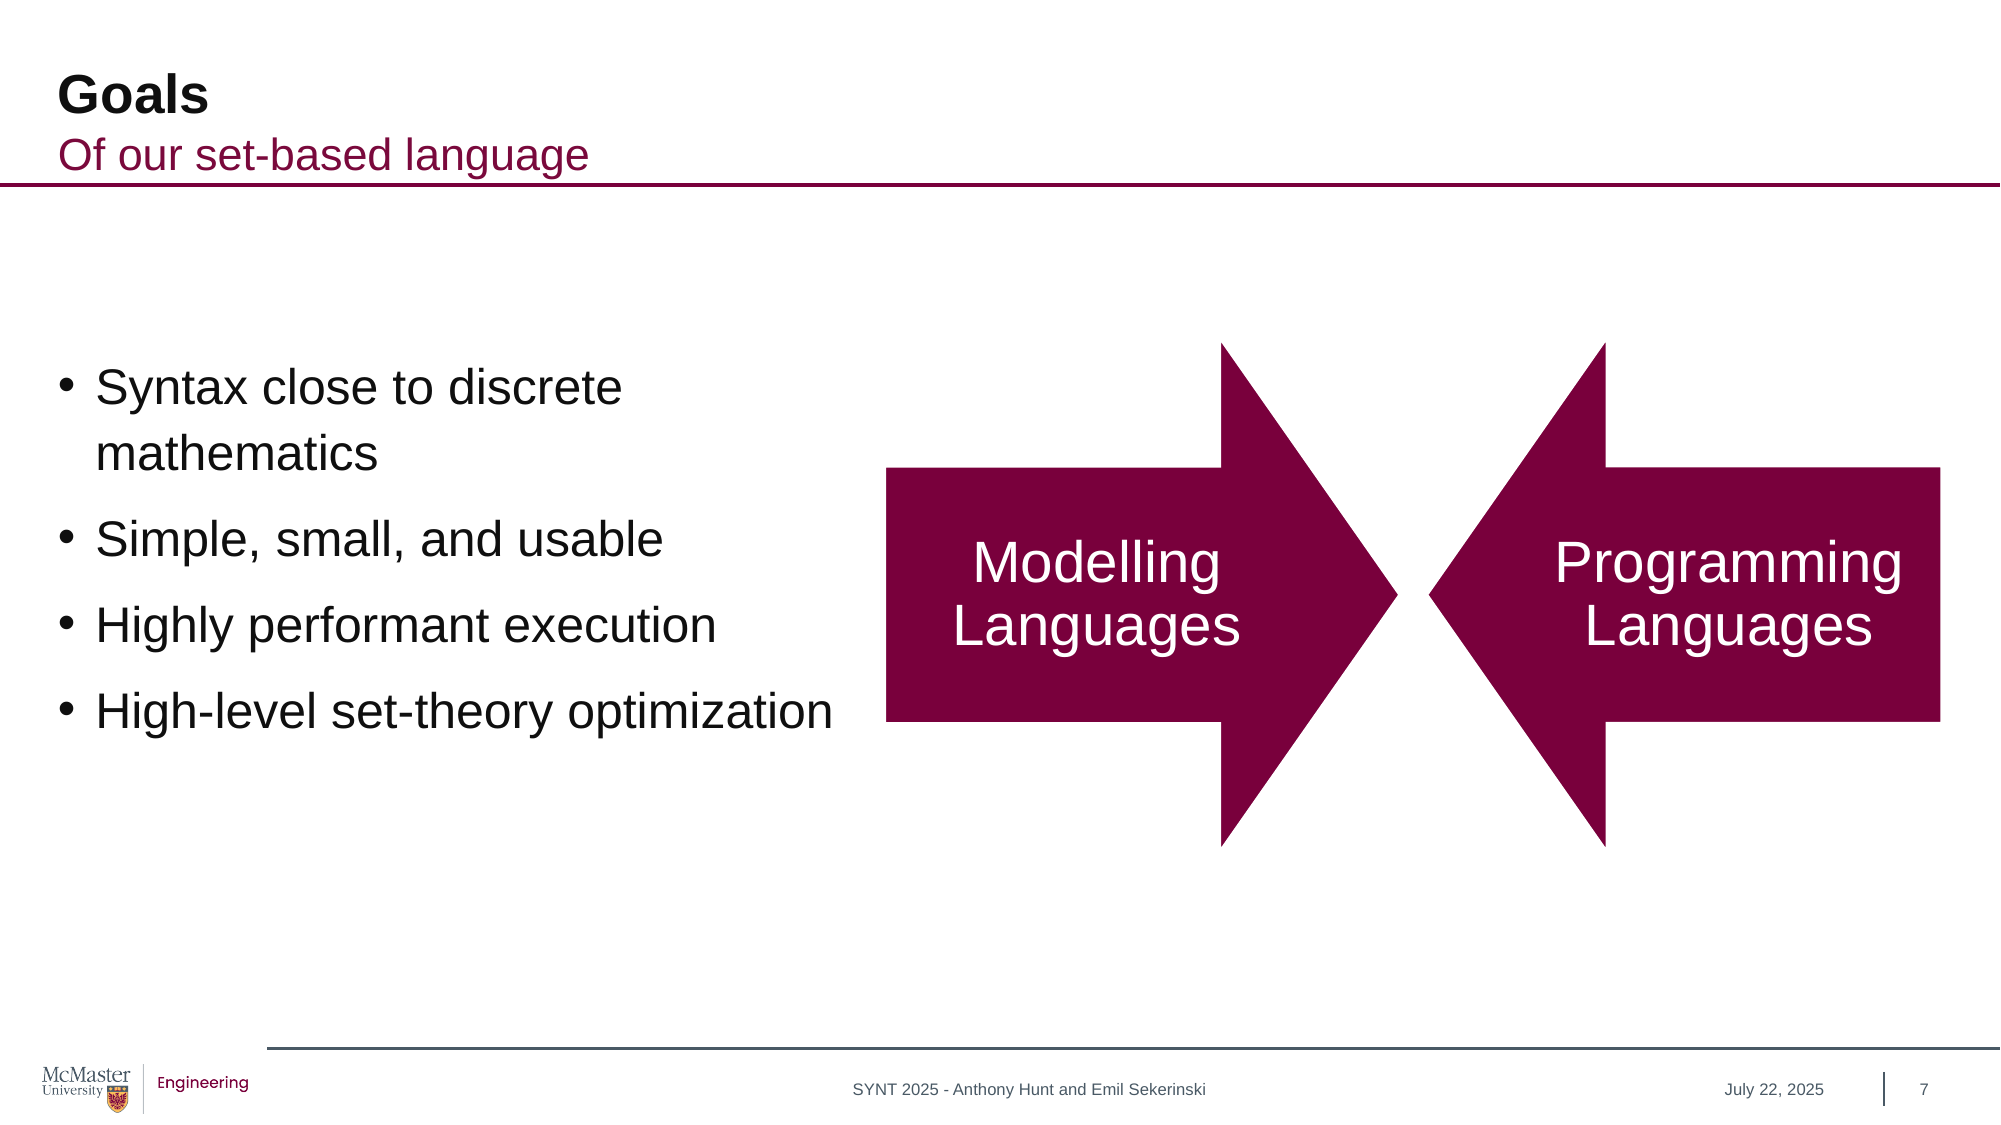

# Goals
Of our set-based language
Modelling Languages
Programming Languages
Syntax close to discrete mathematics
Simple, small, and usable
Highly performant execution
High-level set-theory optimization
July 22, 2025
7
SYNT 2025 - Anthony Hunt and Emil Sekerinski